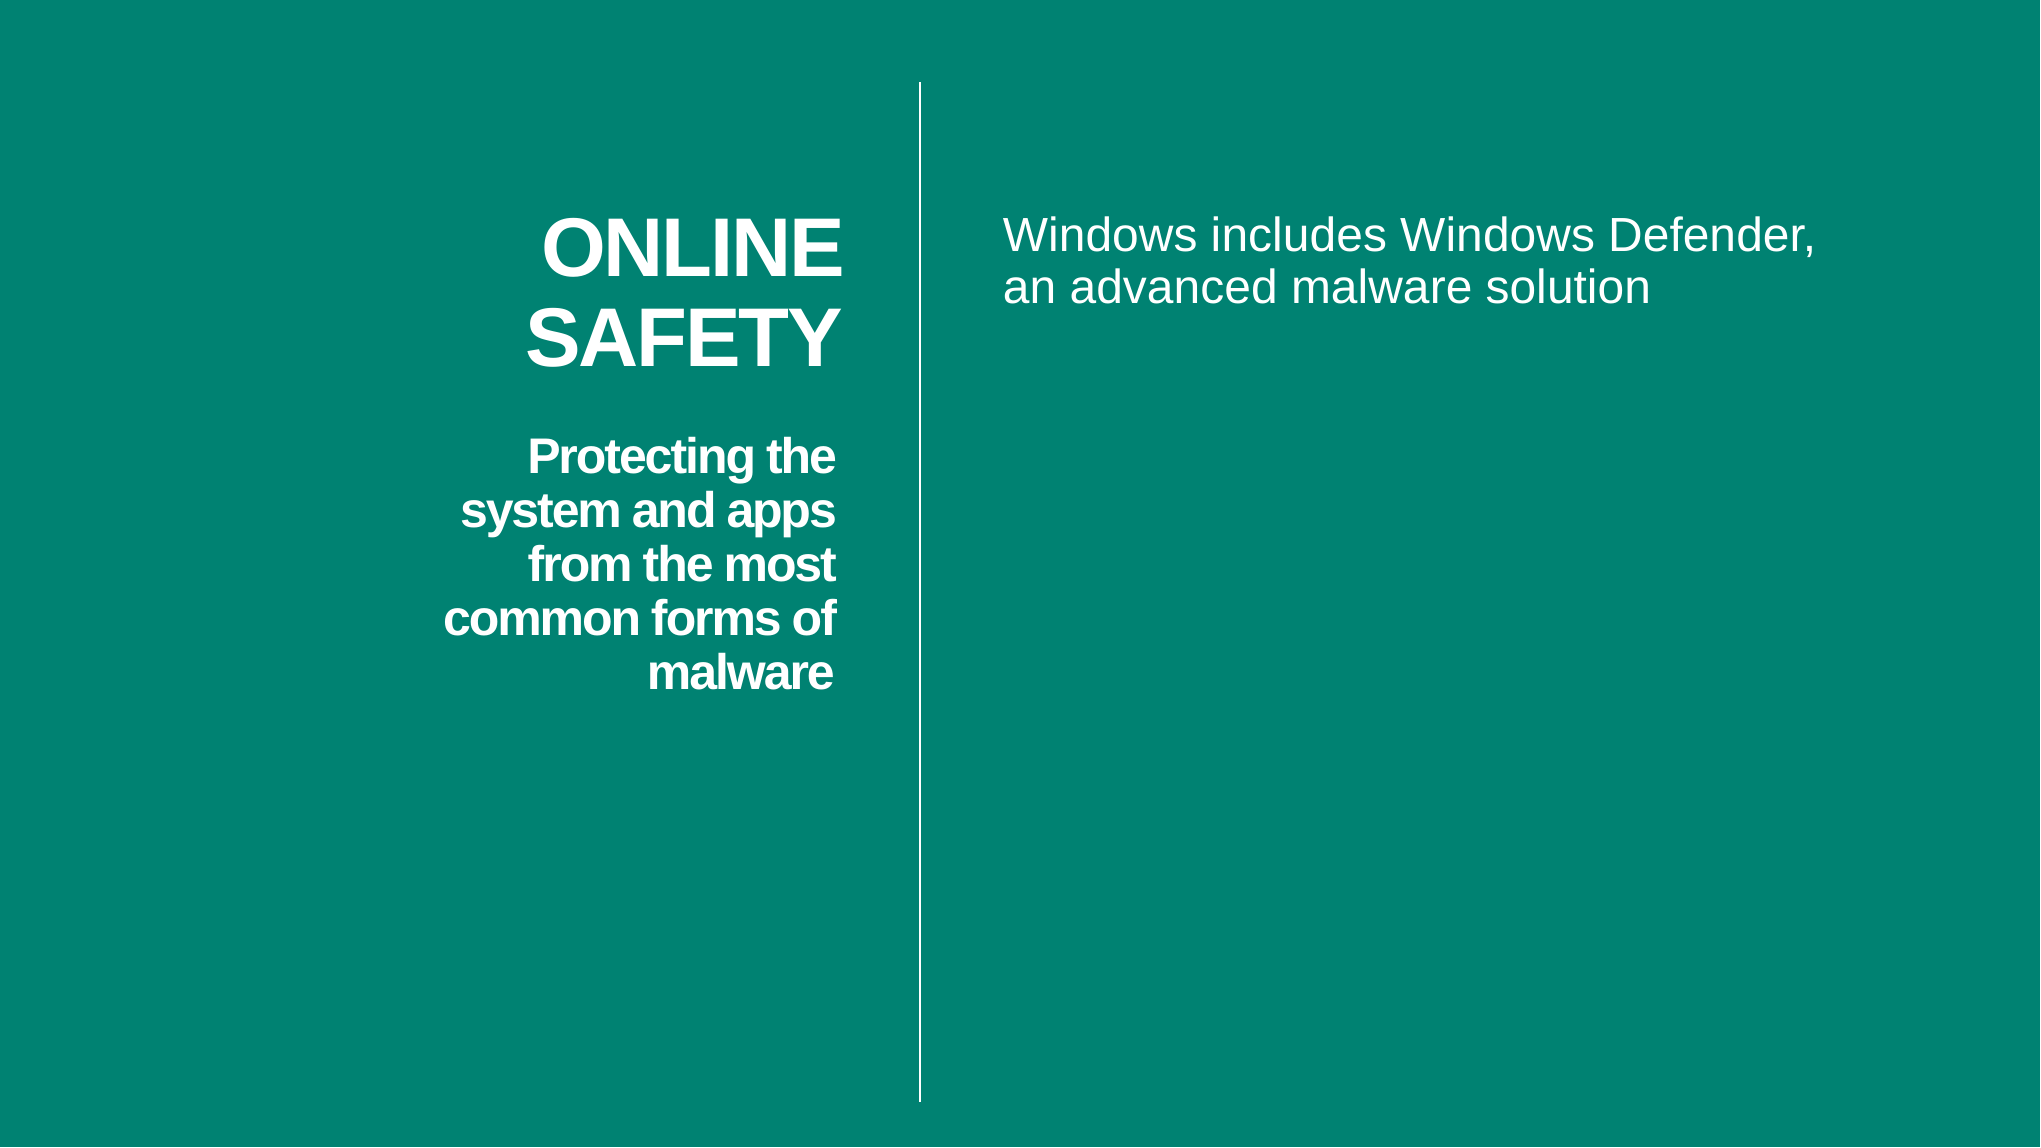

ONLINE SAFETY
Windows includes Windows Defender, an advanced malware solution
Protecting the system and apps from the most common forms of malware